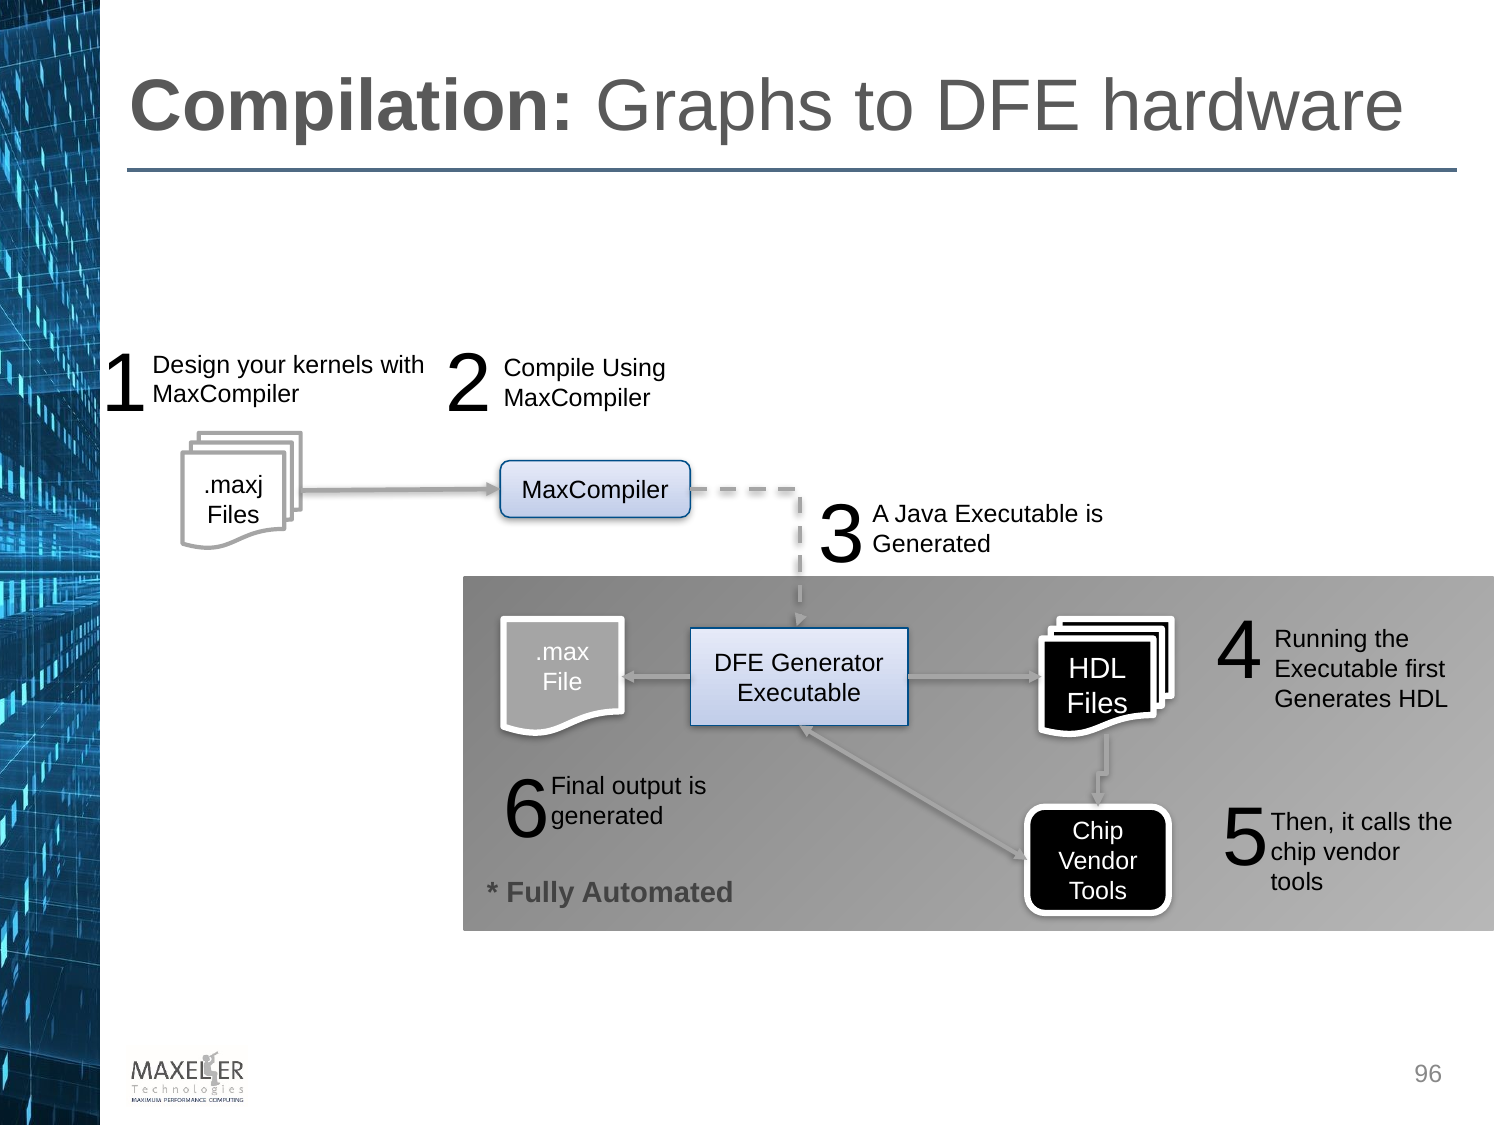

Compilation: Graphs to DFE hardware

1
2
Design your kernels with MaxCompiler
Compile Using MaxCompiler
.maxj
Files
MaxCompiler
3
A Java Executable is Generated

4
Running the Executable first
Generates HDL
.max
File
HDL
Files
DFE Generator
Executable
6
Final output is generated
5
Then, it calls the
chip vendor tools
Chip
Vendor Tools
* Fully Automated
96